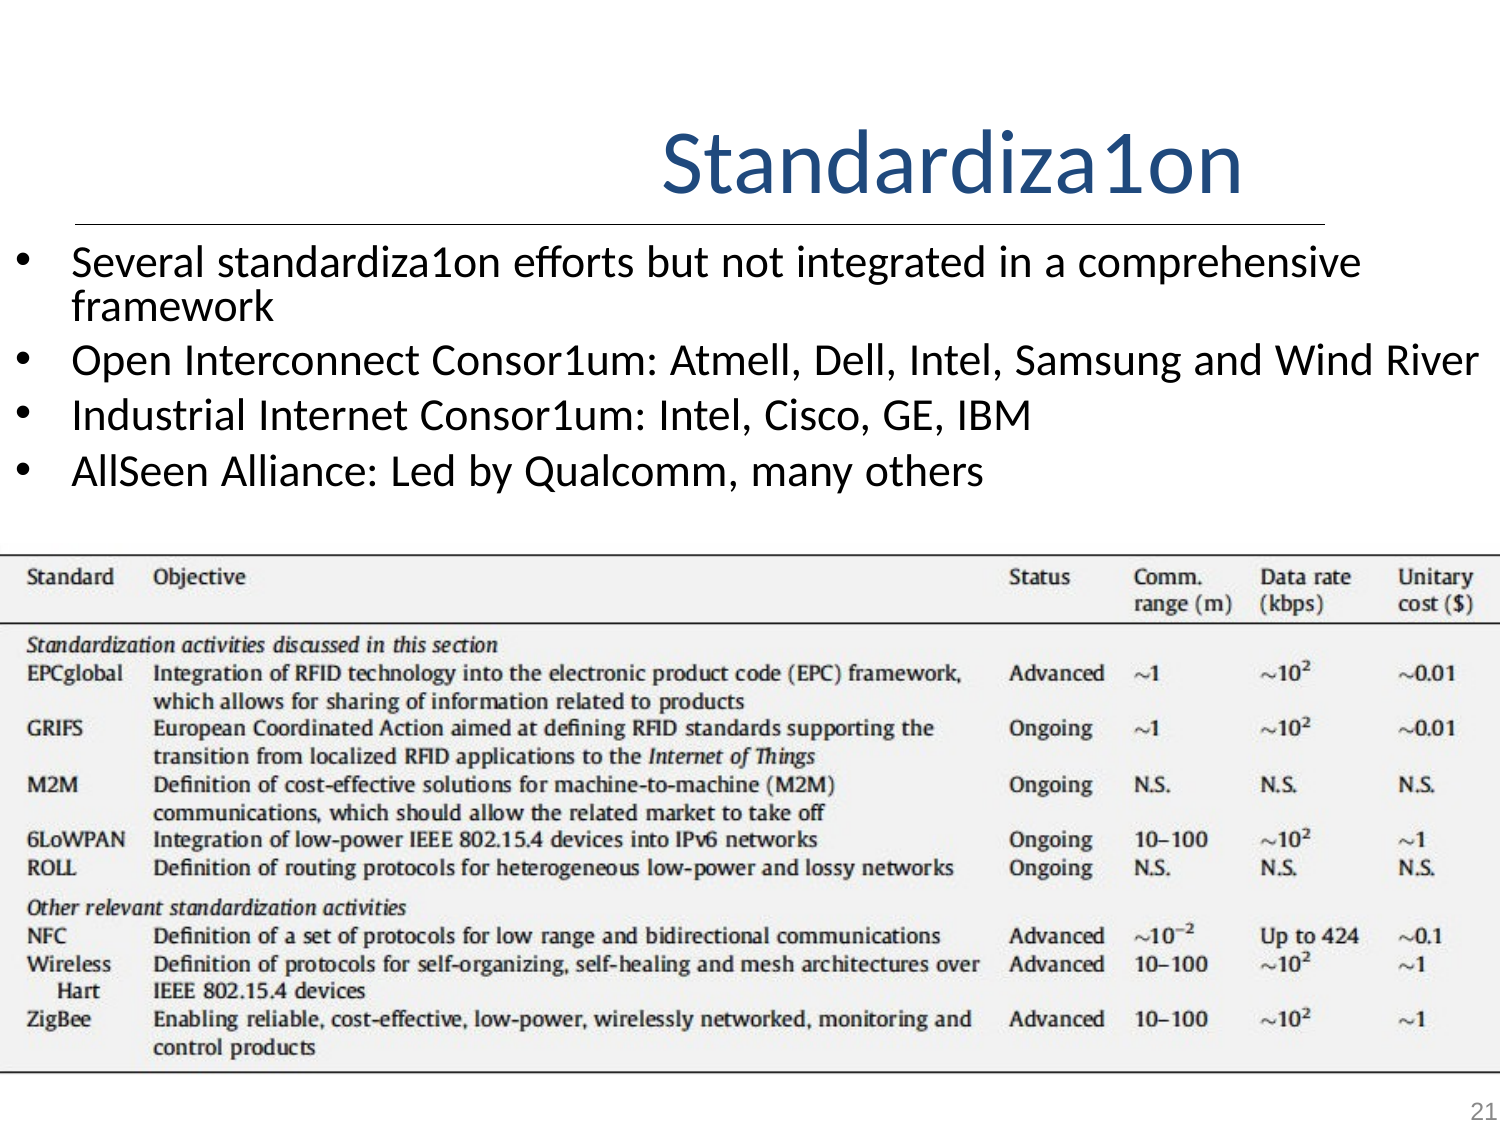

# Standardiza1on

Several standardiza1on eﬀorts but not integrated in a comprehensive framework
Open Interconnect Consor1um: Atmell, Dell, Intel, Samsung and Wind River
Industrial Internet Consor1um: Intel, Cisco, GE, IBM
AllSeen Alliance: Led by Qualcomm, many others

21